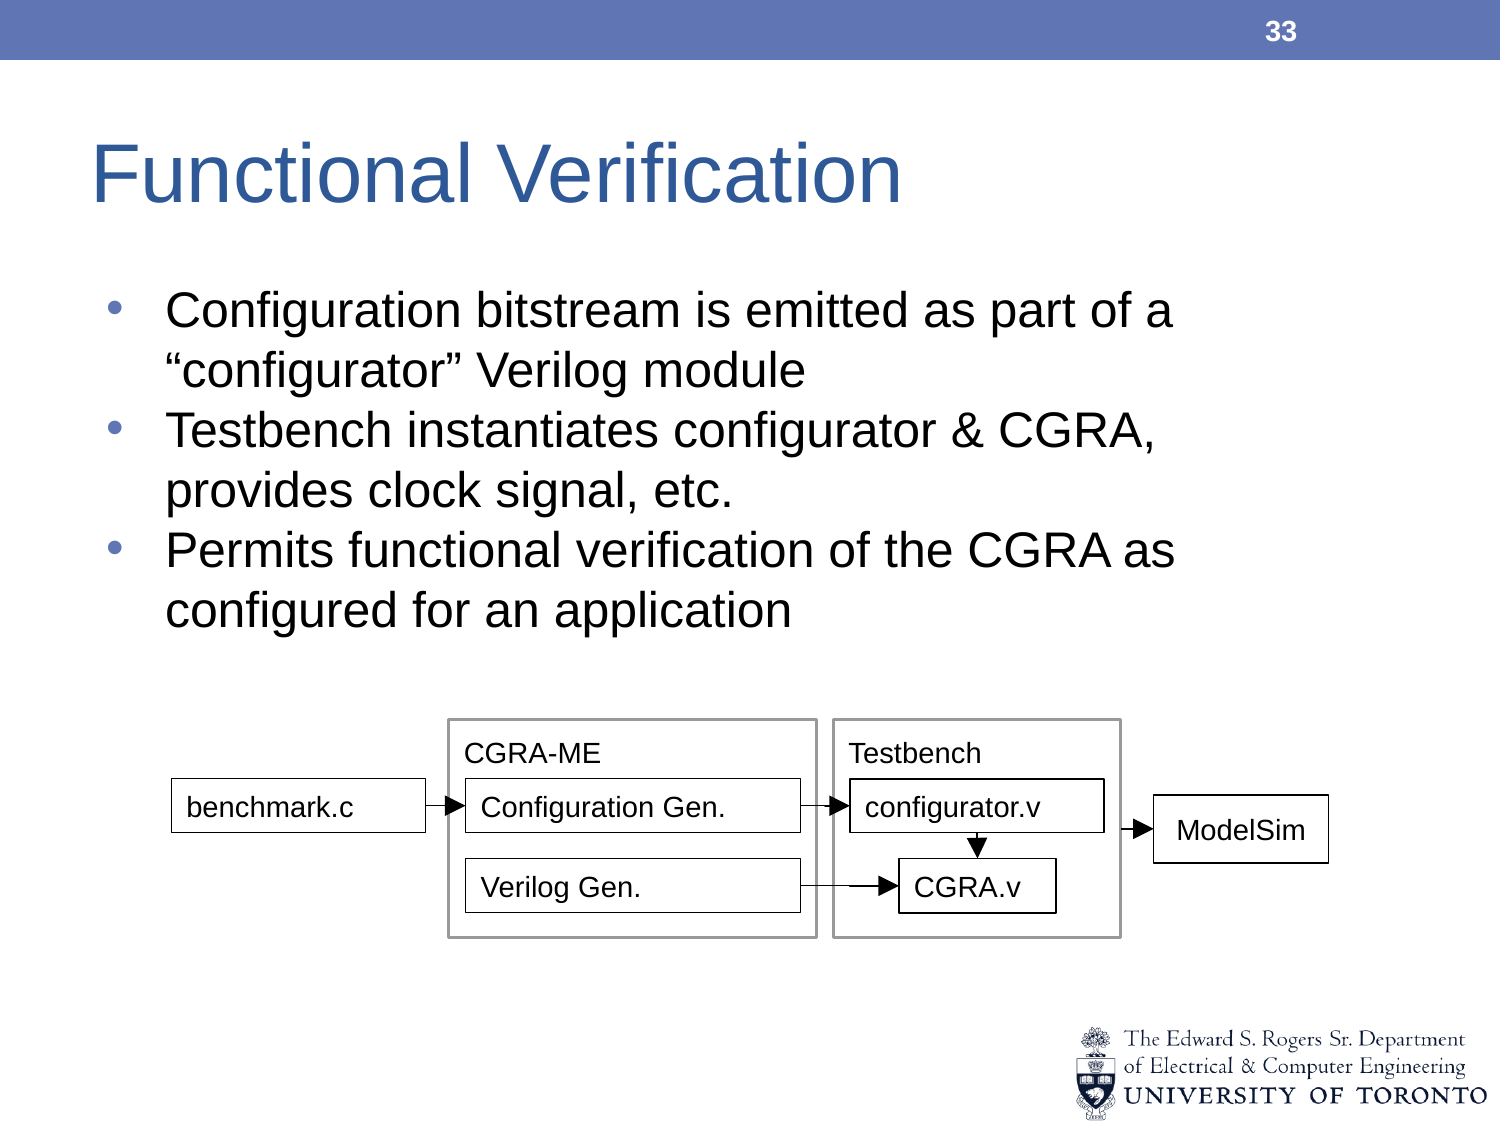

33
# Functional Verification
Configuration bitstream is emitted as part of a “configurator” Verilog module
Testbench instantiates configurator & CGRA,
provides clock signal, etc.
Permits functional verification of the CGRA as configured for an application
CGRA-ME
Testbench
benchmark.c
Configuration Gen.
configurator.v
ModelSim
CGRA.v
Verilog Gen.